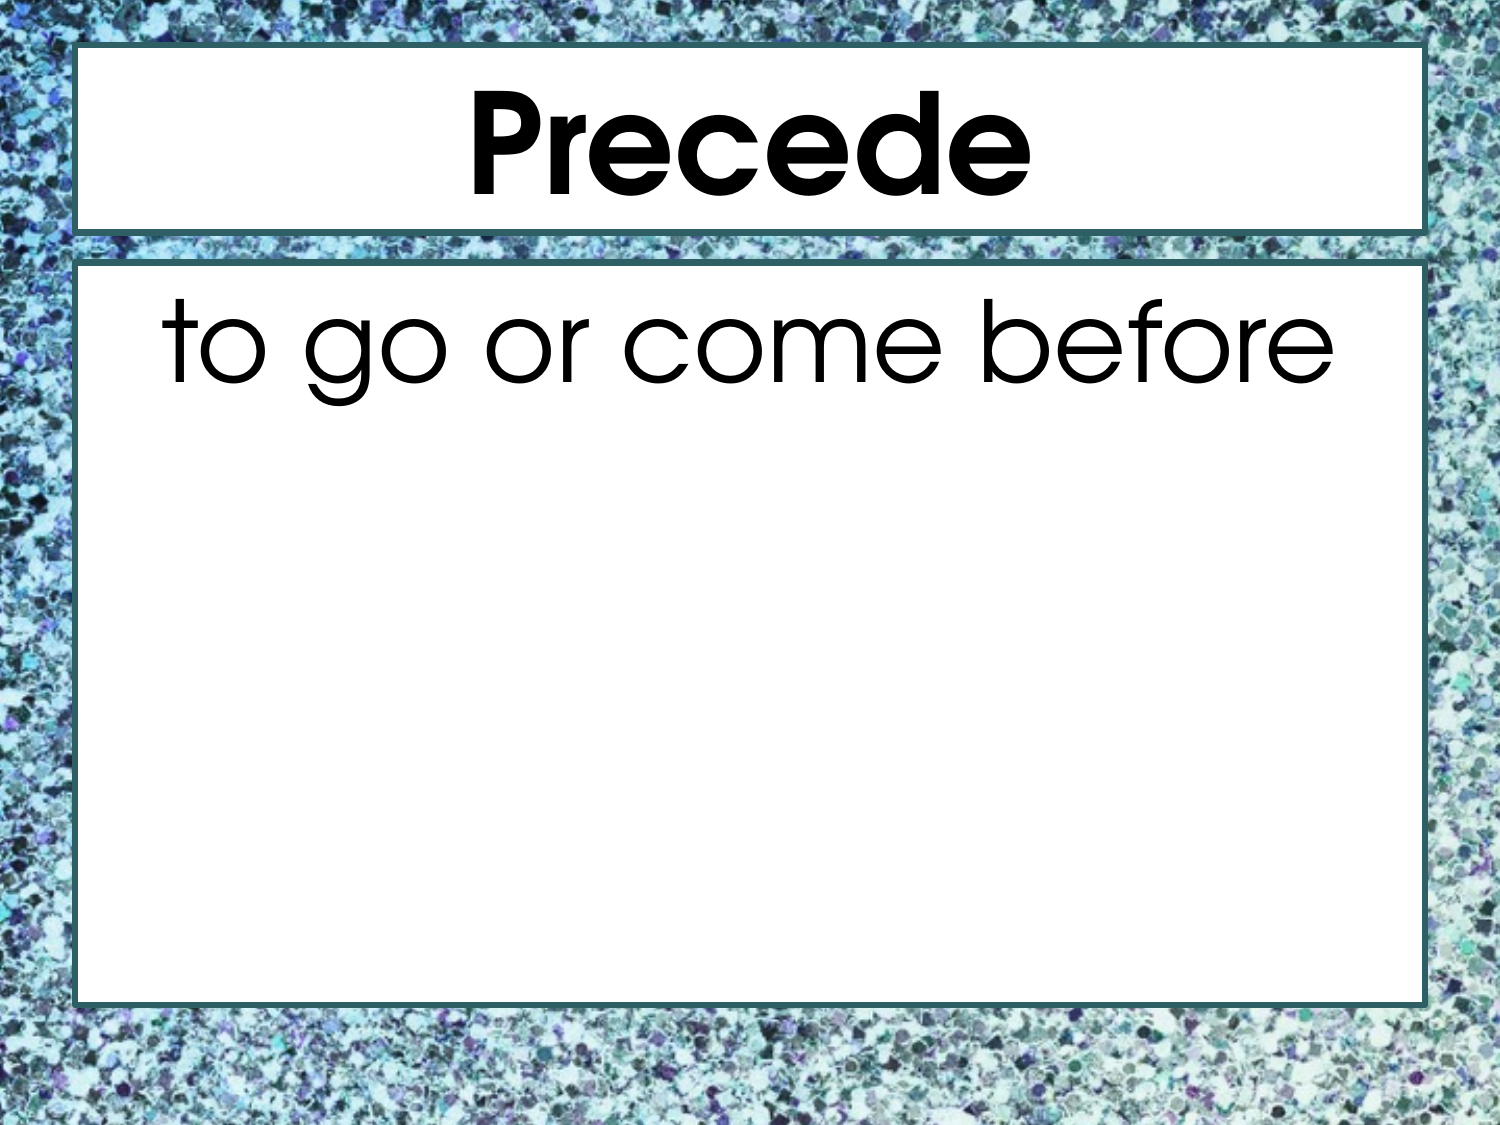

# Precede
to go or come before